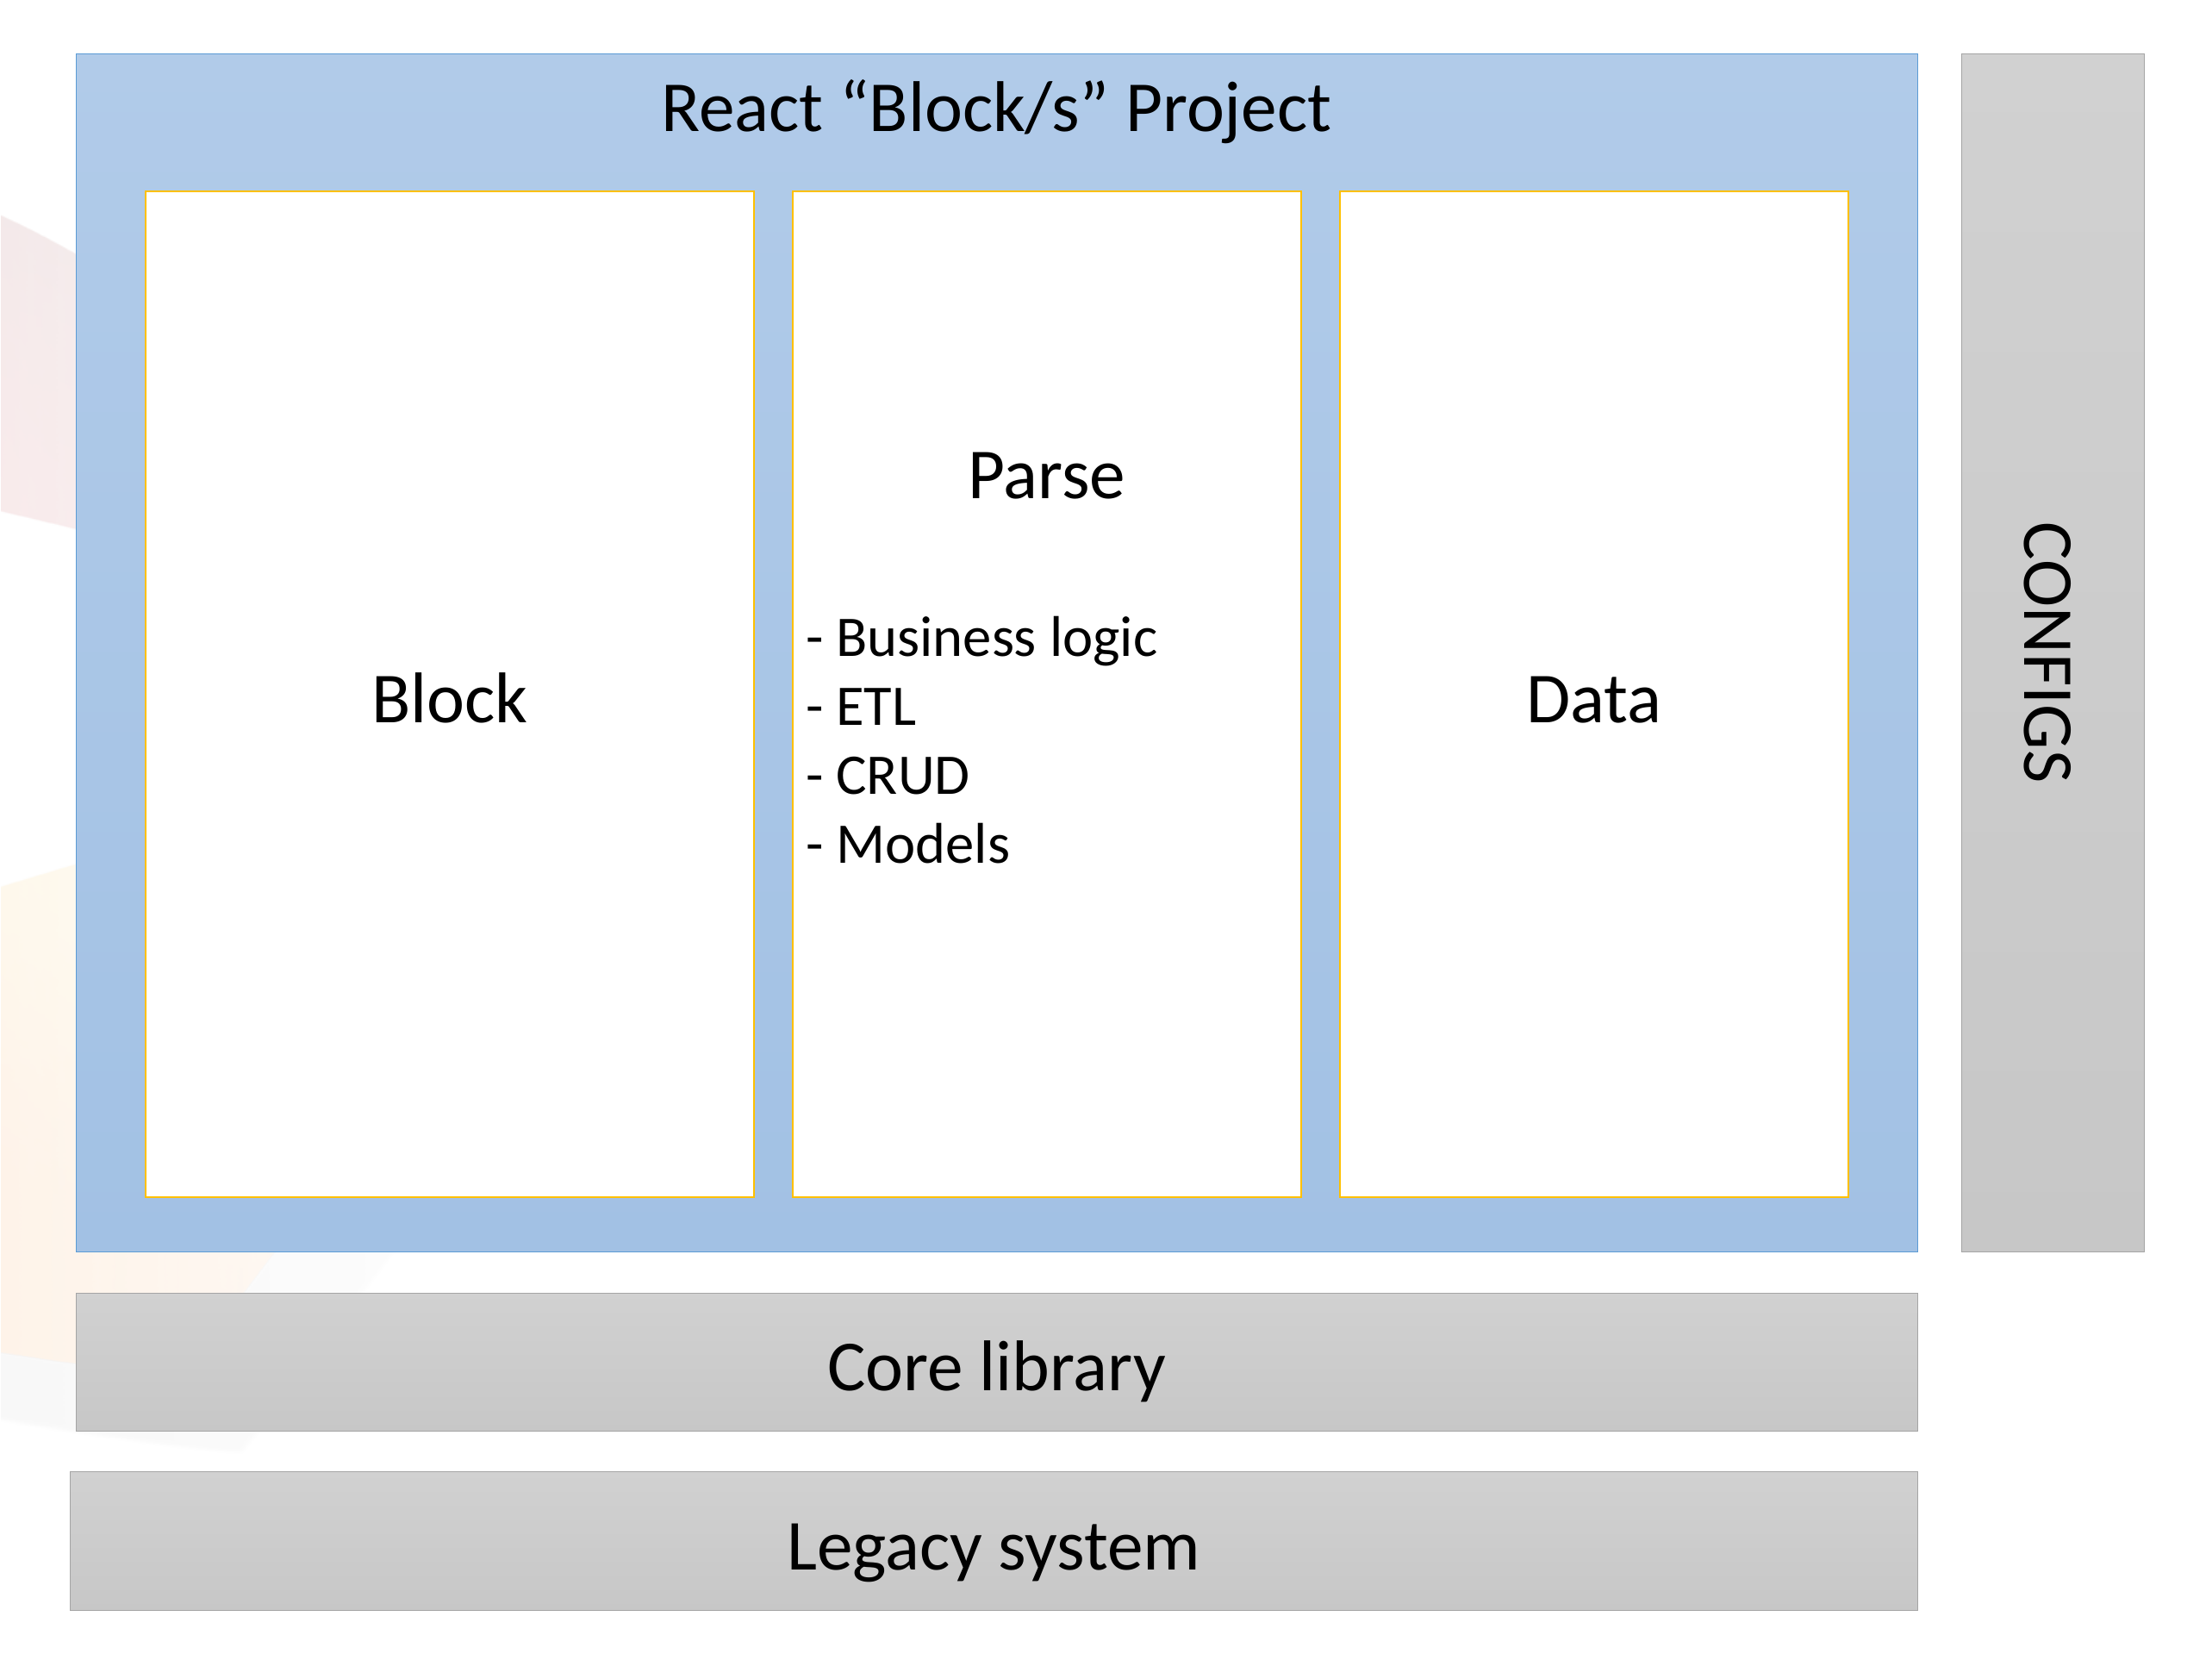

CONFIGS
React “Block/s” Project
Block
Parse

- Business logic
- ETL
- CRUD
- Models

Data
Core library
Legacy system